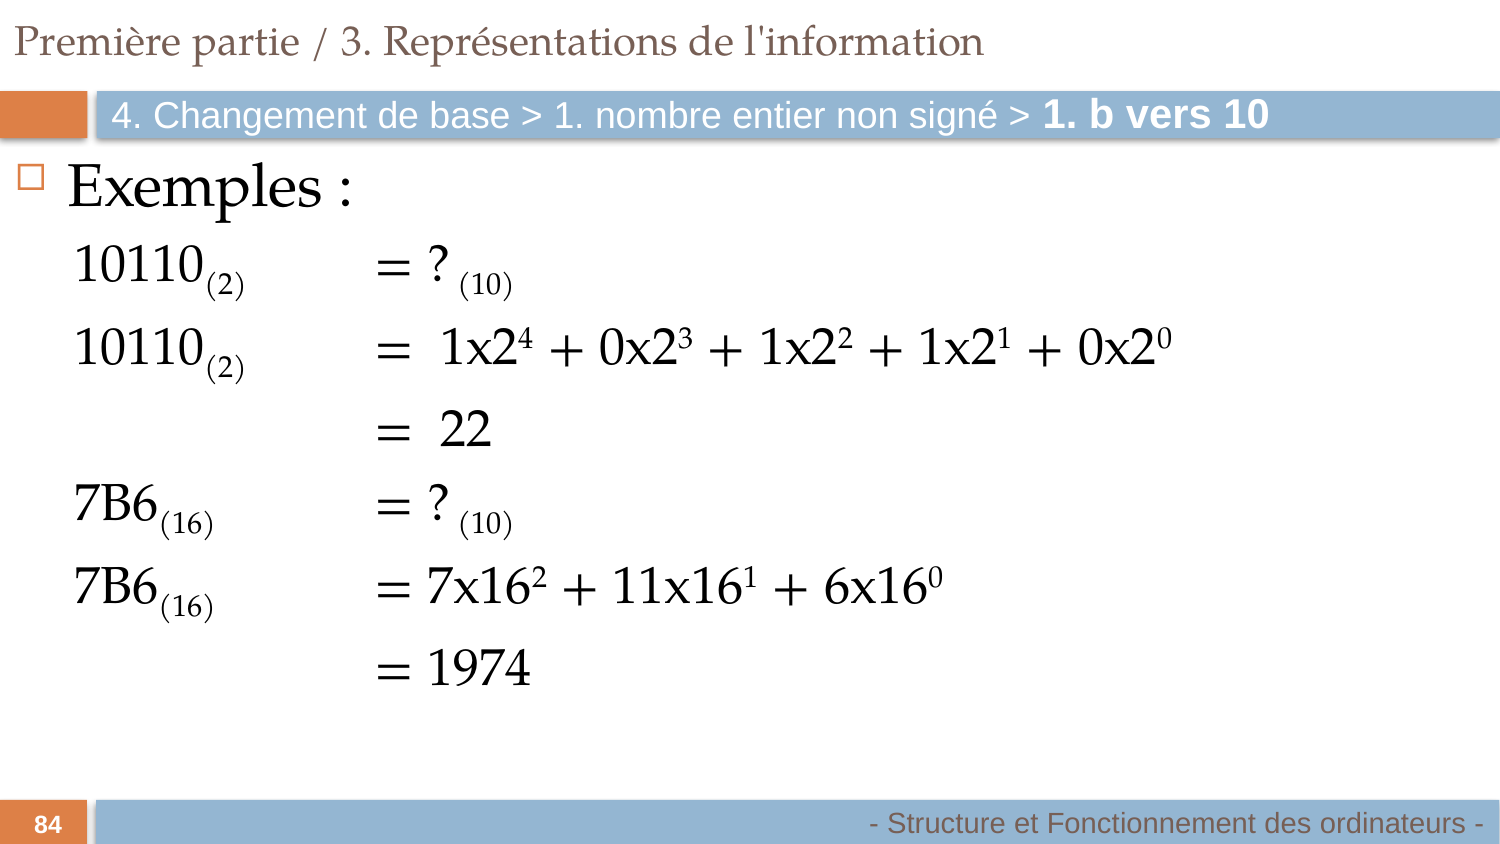

# Première partie / 3. Représentations de l'information
4. Changement de base > 1. nombre entier non signé > 1. b vers 10
Exemples :
10110(2) 	= ? (10)
10110(2) 	=  1x24 + 0x23 + 1x22 + 1x21 + 0x20
		=  22
7B6(16) 	= ? (10)
7B6(16) 	= 7x162 + 11x161 + 6x160
		= 1974
- Structure et Fonctionnement des ordinateurs -